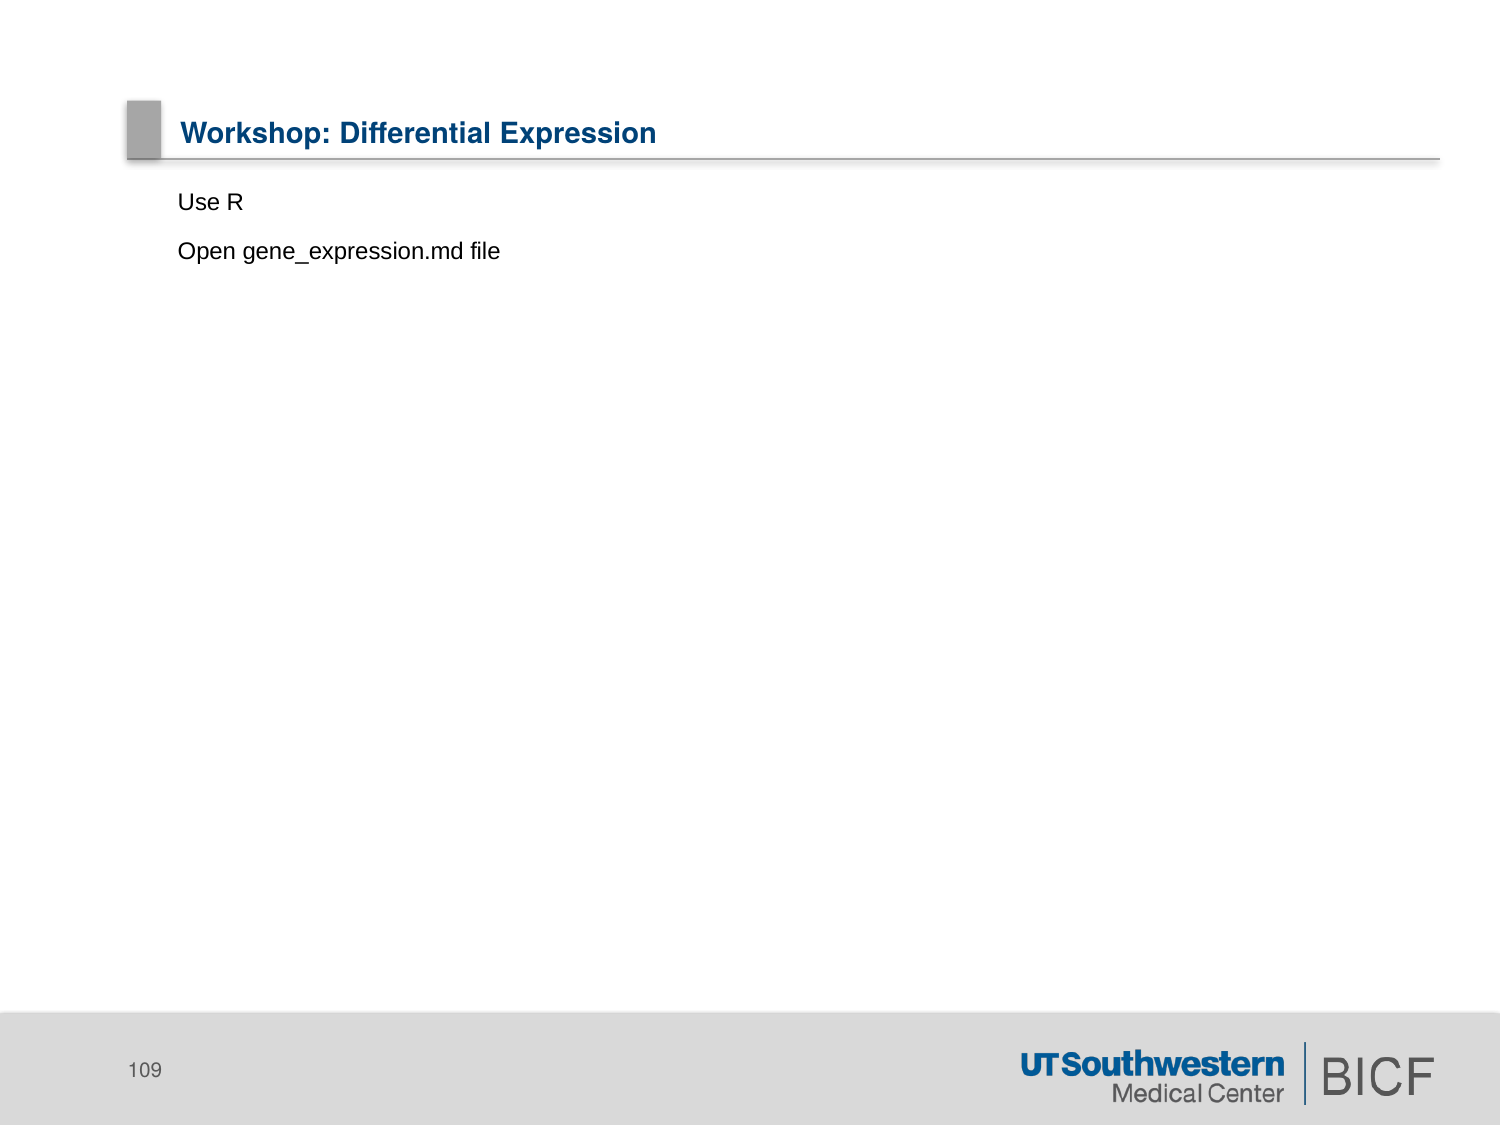

# Workshop: Differential Expression
Use R
Open gene_expression.md file
109